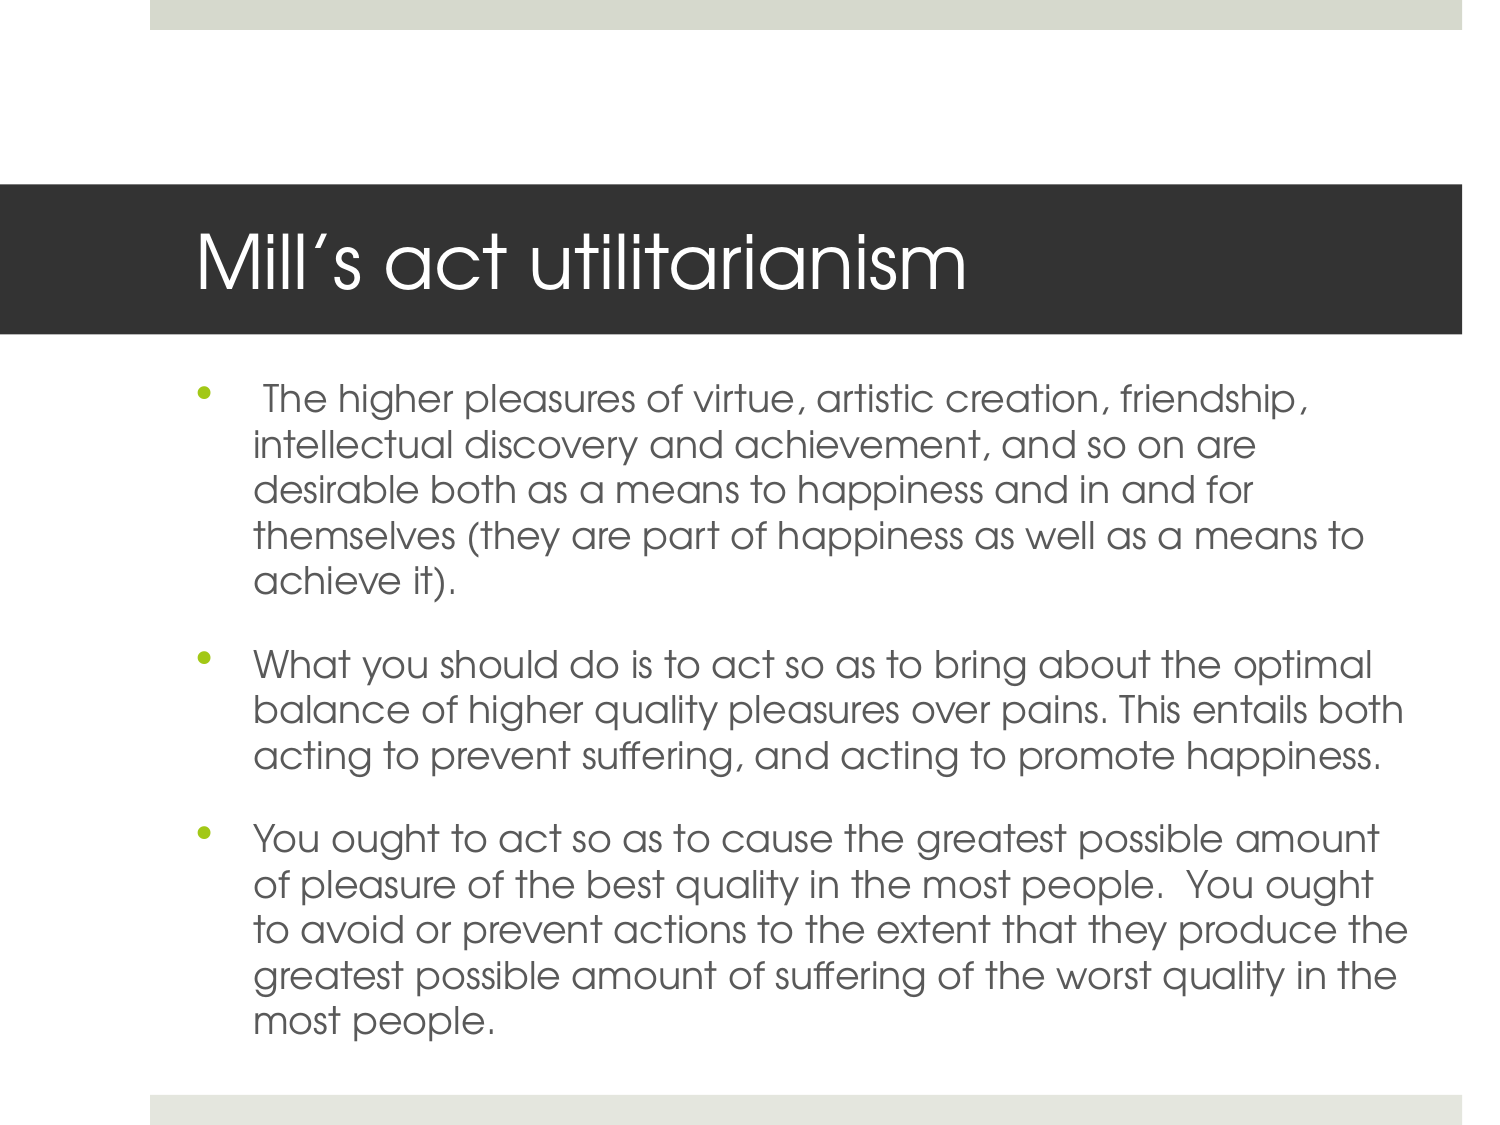

# Mill’s act utilitarianism
 The higher pleasures of virtue, artistic creation, friendship, intellectual discovery and achievement, and so on are desirable both as a means to happiness and in and for themselves (they are part of happiness as well as a means to achieve it).
What you should do is to act so as to bring about the optimal balance of higher quality pleasures over pains. This entails both acting to prevent suffering, and acting to promote happiness.
You ought to act so as to cause the greatest possible amount of pleasure of the best quality in the most people.  You ought to avoid or prevent actions to the extent that they produce the greatest possible amount of suffering of the worst quality in the most people.